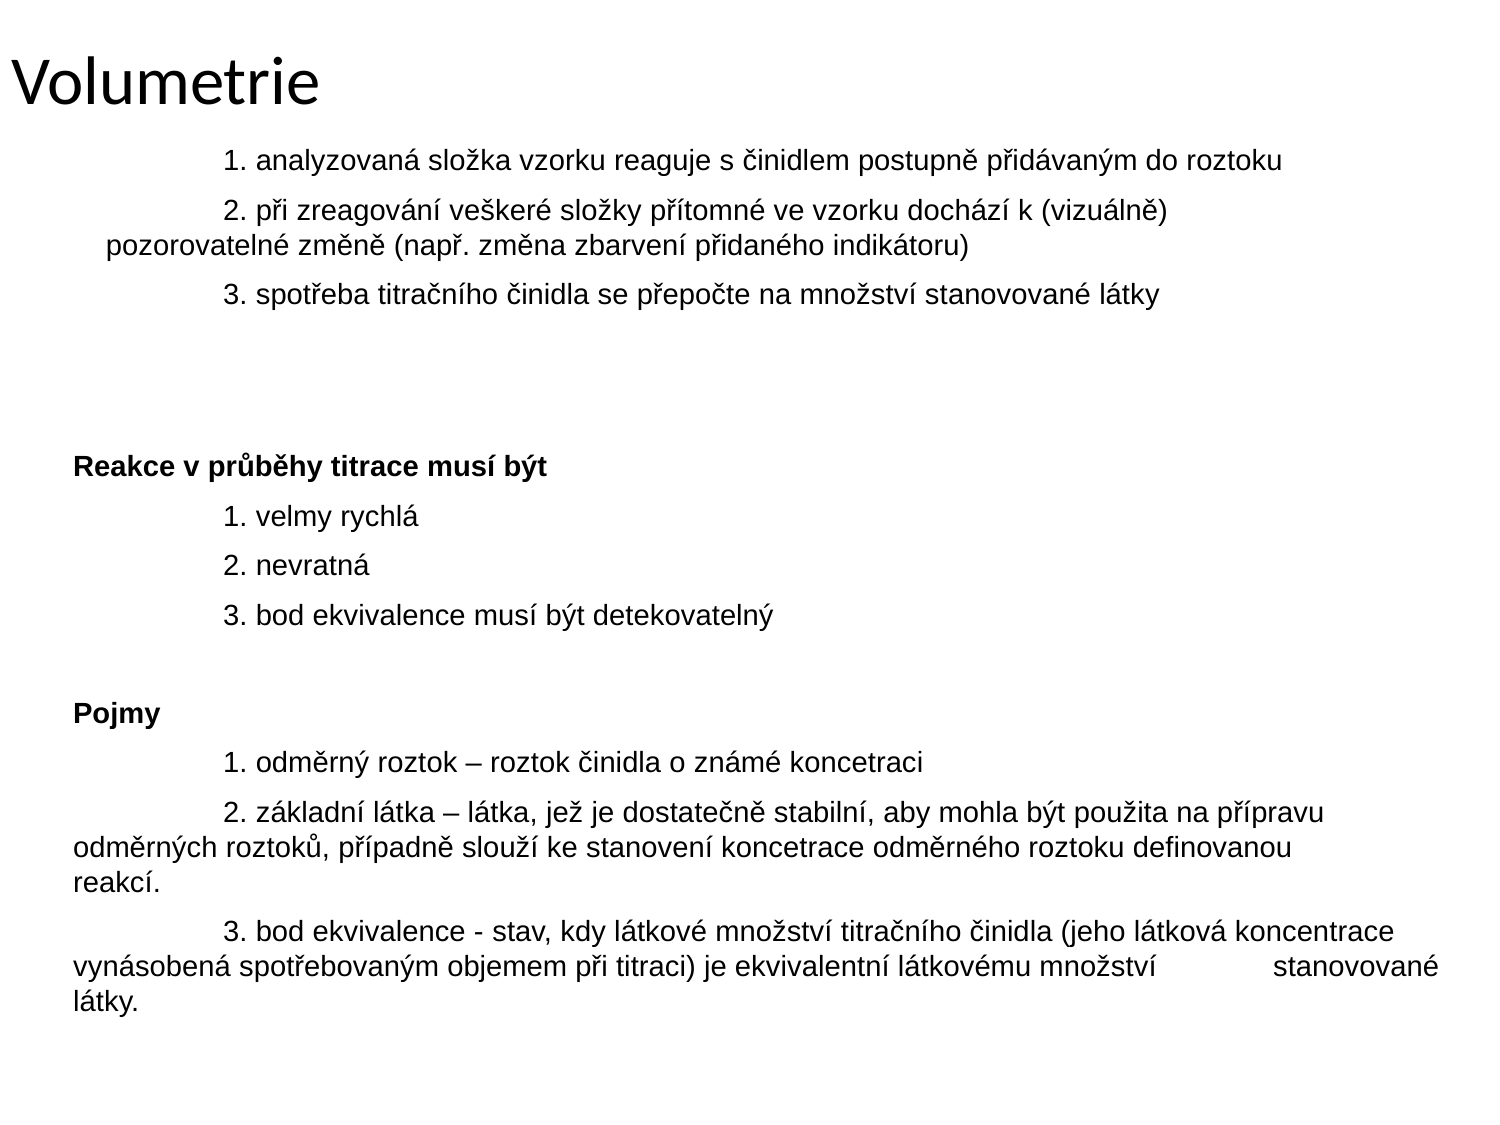

Volumetrie
	1. analyzovaná složka vzorku reaguje s činidlem postupně přidávaným do roztoku
	2. při zreagování veškeré složky přítomné ve vzorku dochází k (vizuálně)
    pozorovatelné změně (např. změna zbarvení přidaného indikátoru)
	3. spotřeba titračního činidla se přepočte na množství stanovované látky
Reakce v průběhy titrace musí být
	1. velmy rychlá
	2. nevratná
	3. bod ekvivalence musí být detekovatelný
Pojmy
	1. odměrný roztok – roztok činidla o známé koncetraci
	2. základní látka – látka, jež je dostatečně stabilní, aby mohla být použita na přípravu 	odměrných roztoků, případně slouží ke stanovení koncetrace odměrného roztoku definovanou 	reakcí.
	3. bod ekvivalence - stav, kdy látkové množství titračního činidla (jeho látková koncentrace 	vynásobená spotřebovaným objemem při titraci) je ekvivalentní látkovému množství 	stanovované látky.